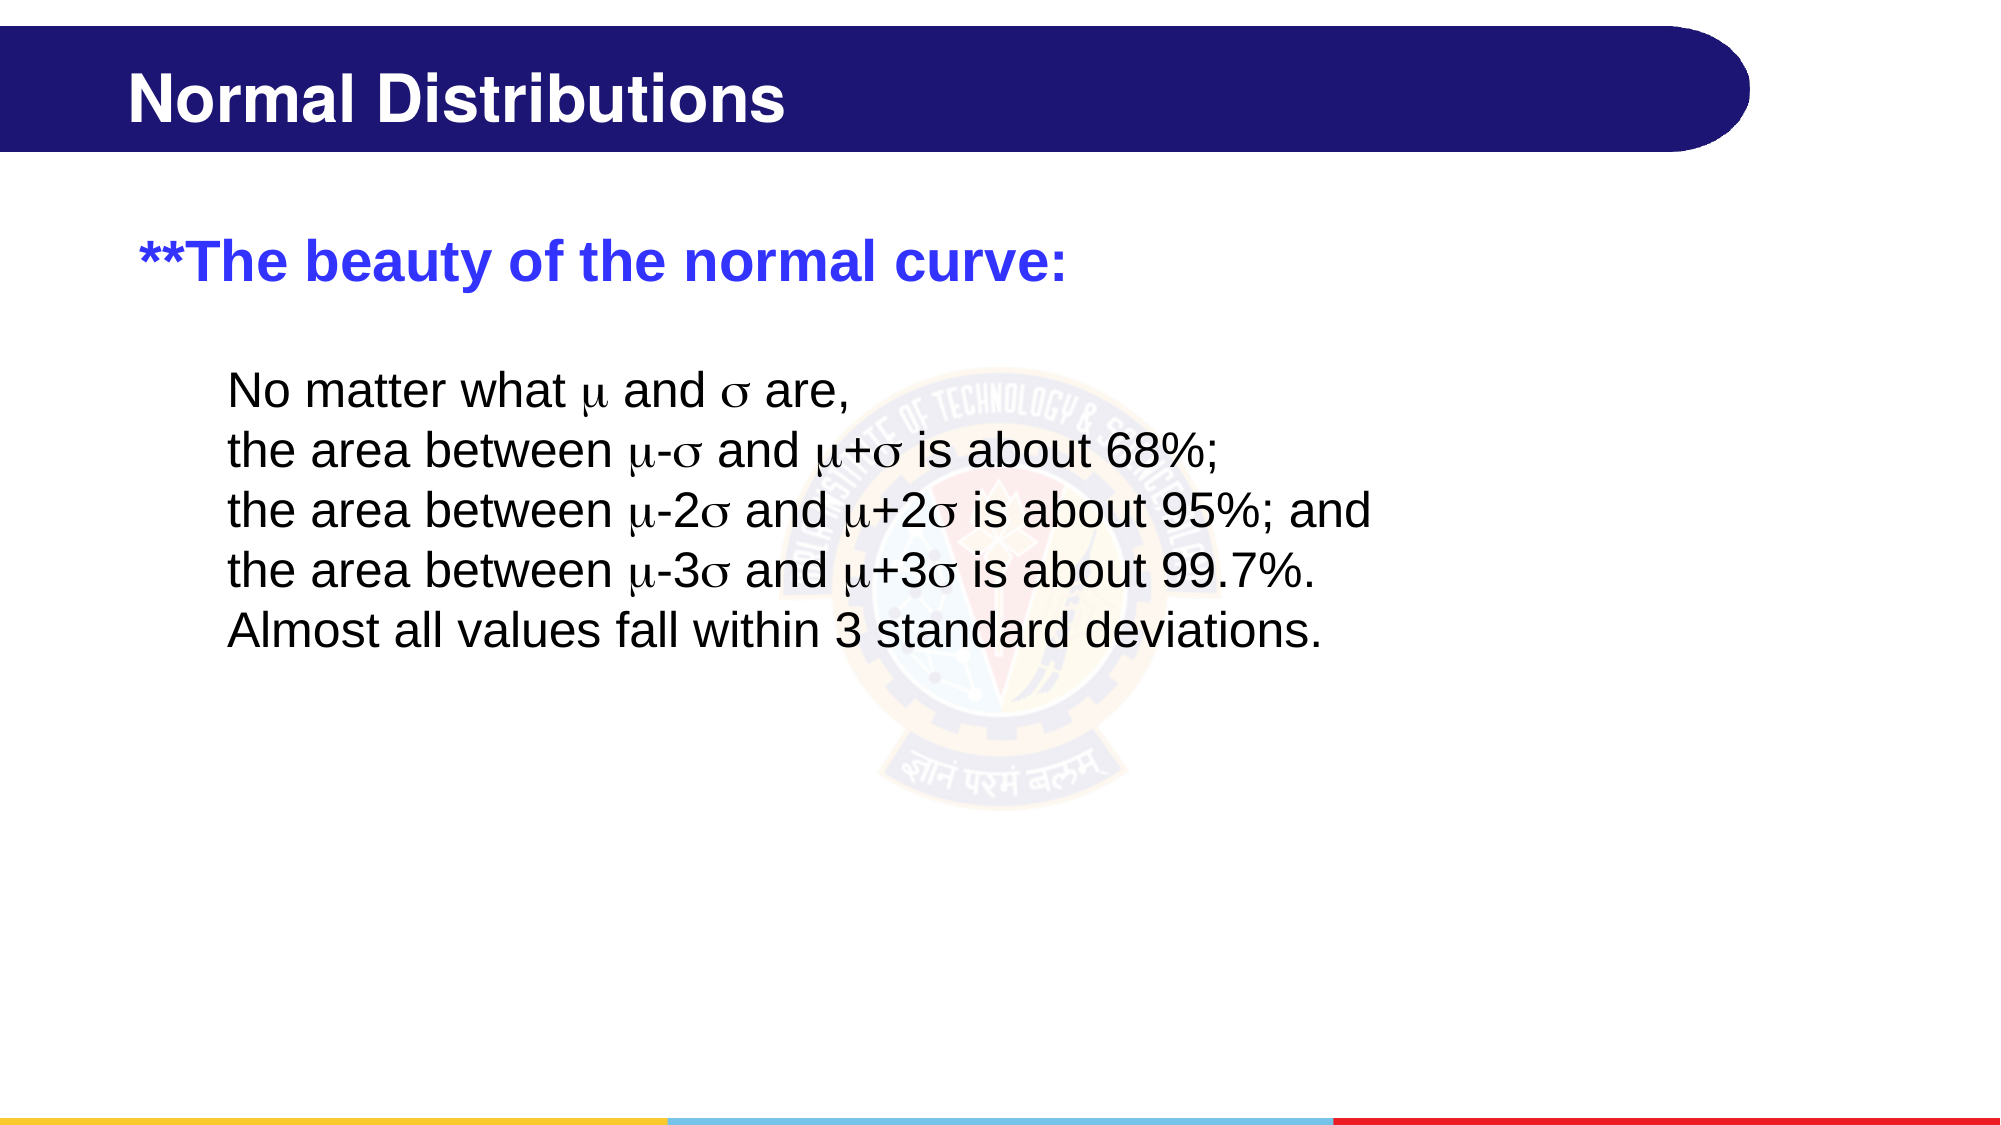

Normal Distributions
**The beauty of the normal curve:
No matter what μ and σ are,
the area between μ-σ and μ+σ is about 68%;
the area between μ-2σ and μ+2σ is about 95%; and
the area between μ-3σ and μ+3σ is about 99.7%.
Almost all values fall within 3 standard deviations.